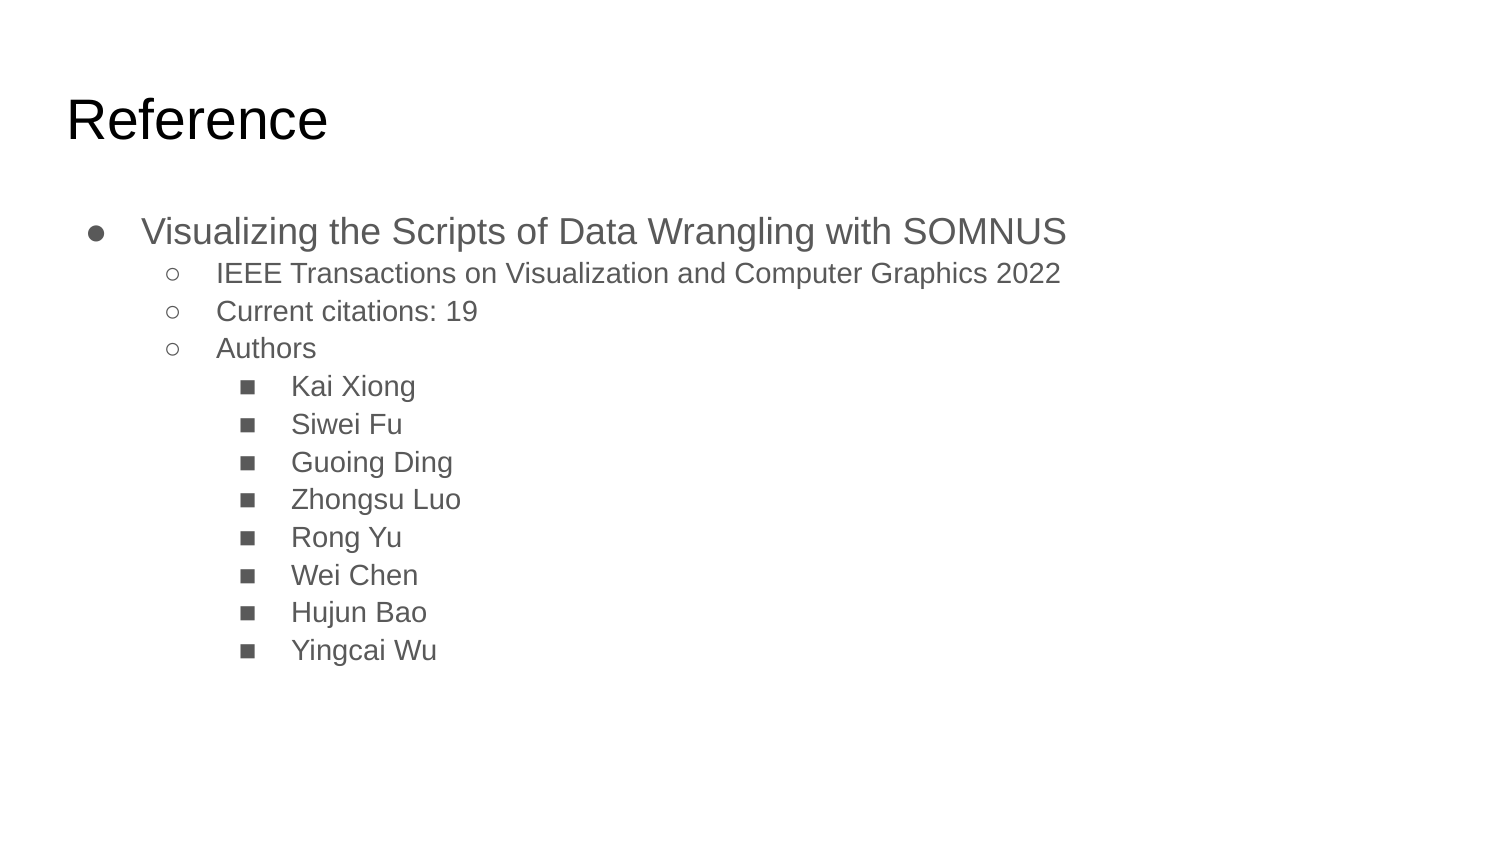

# Reference
Visualizing the Scripts of Data Wrangling with SOMNUS
IEEE Transactions on Visualization and Computer Graphics 2022
Current citations: 19
Authors
Kai Xiong
Siwei Fu
Guoing Ding
Zhongsu Luo
Rong Yu
Wei Chen
Hujun Bao
Yingcai Wu